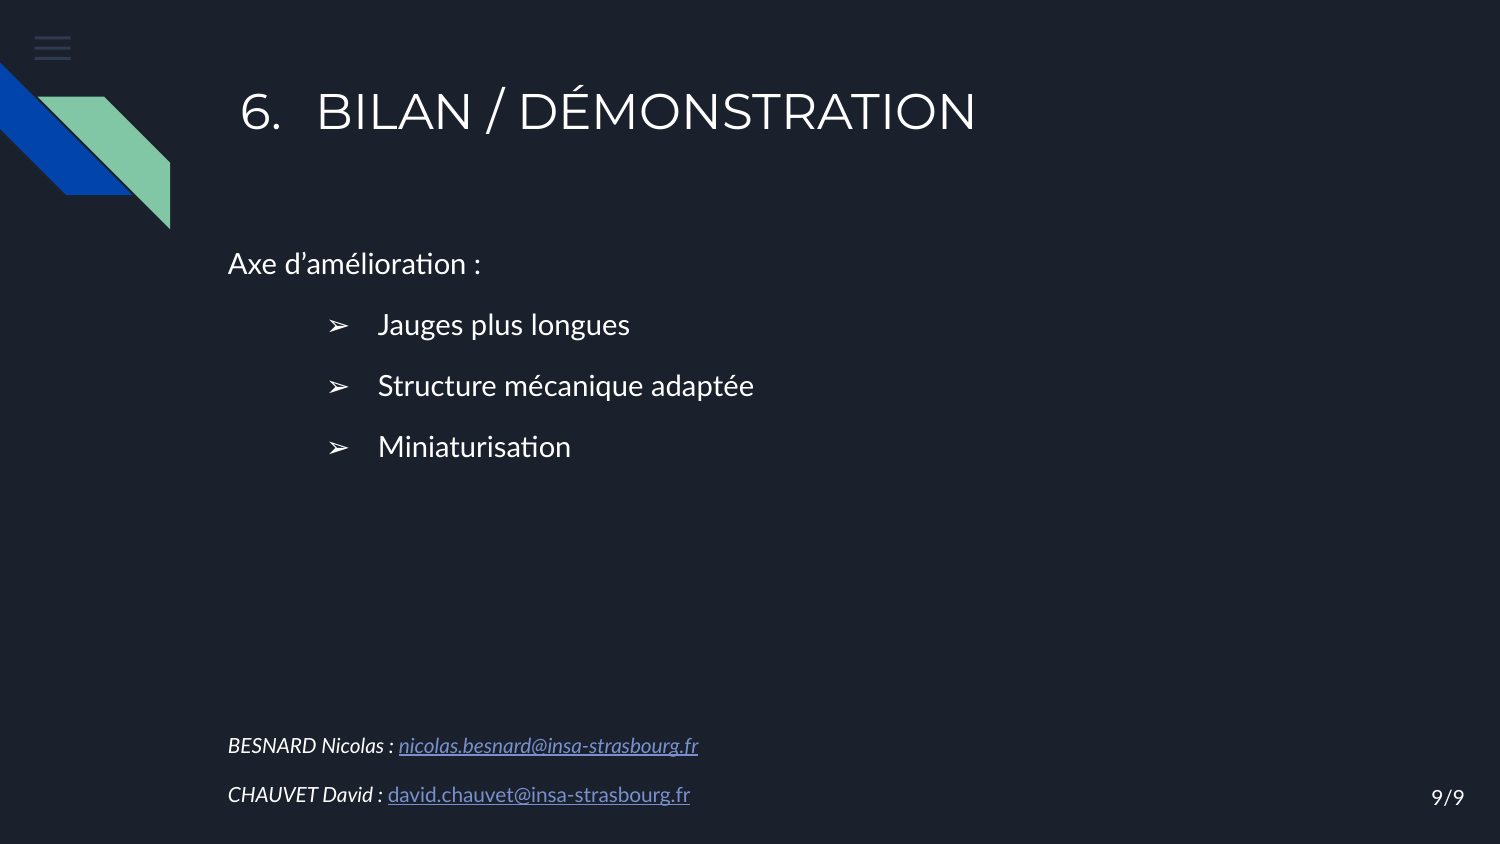

# BILAN / DÉMONSTRATION
Axe d’amélioration :
Jauges plus longues
Structure mécanique adaptée
Miniaturisation

BESNARD Nicolas : nicolas.besnard@insa-strasbourg.fr
CHAUVET David : david.chauvet@insa-strasbourg.fr

9/9